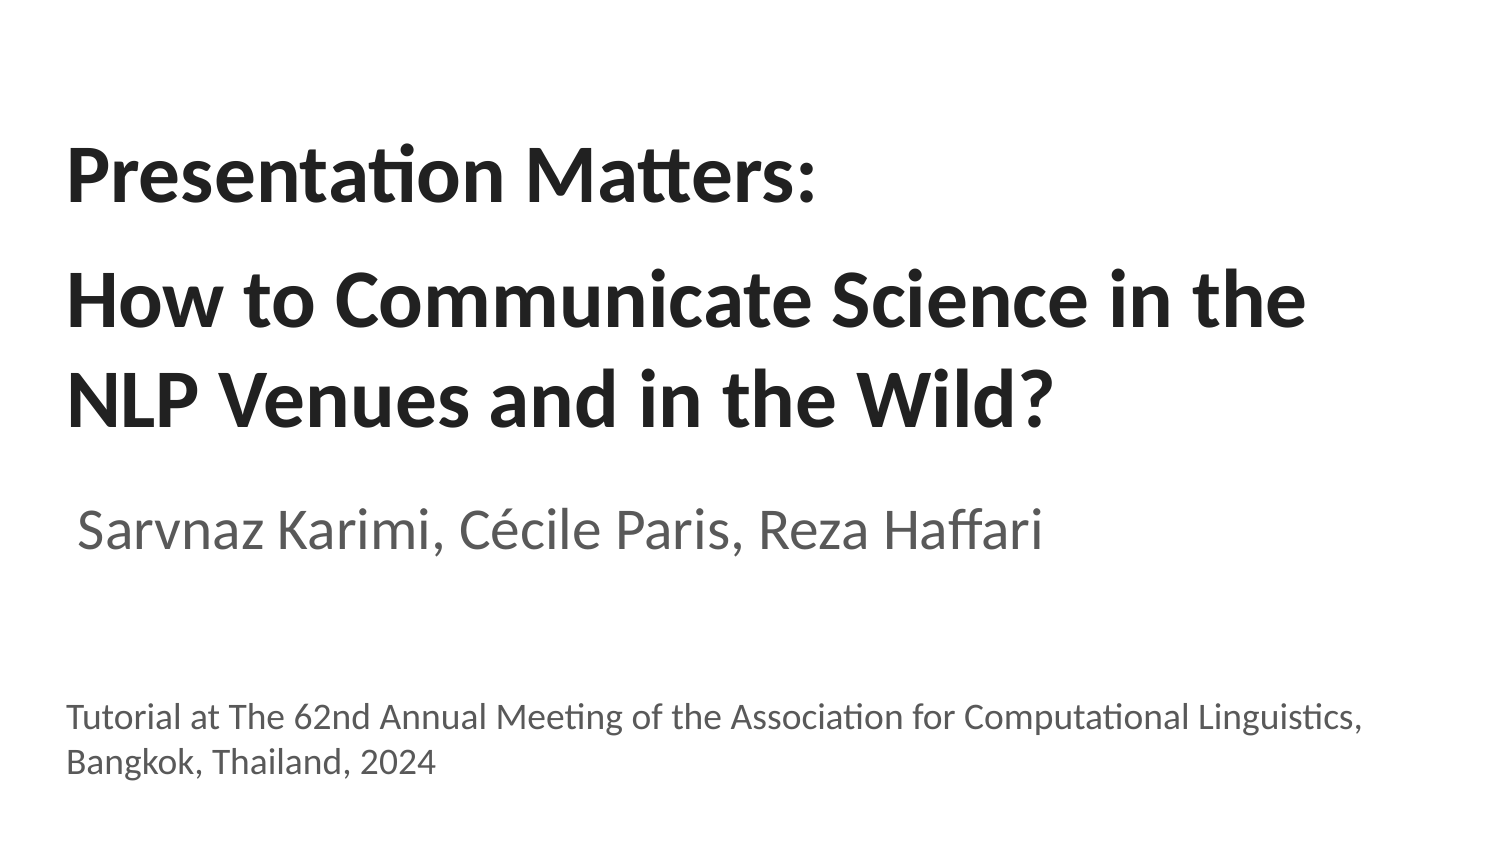

# Presentation Matters:
How to Communicate Science in the NLP Venues and in the Wild?
Sarvnaz Karimi, Cécile Paris, Reza Haffari
Tutorial at The 62nd Annual Meeting of the Association for Computational Linguistics, Bangkok, Thailand, 2024